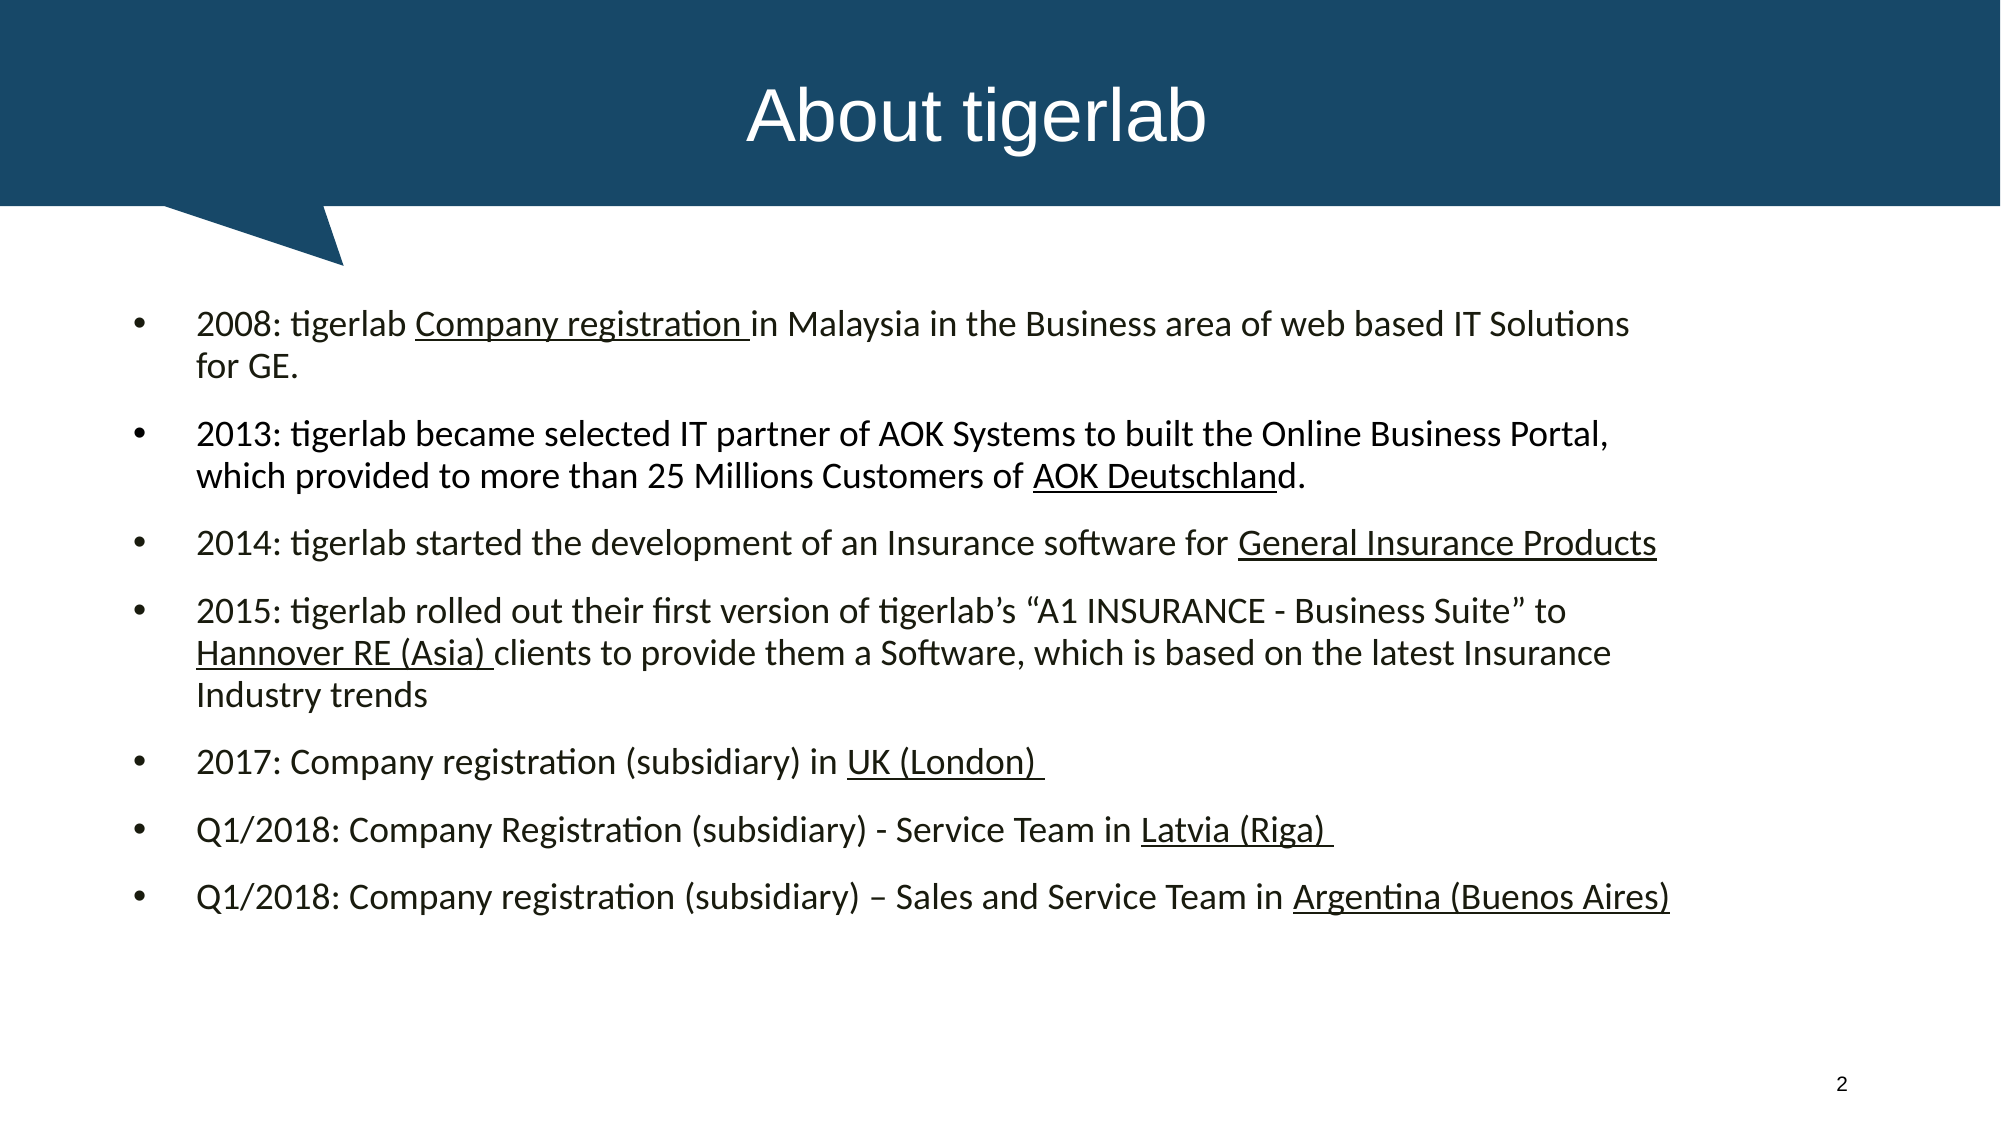

About tigerlab
2008: tigerlab Company registration in Malaysia in the Business area of web based IT Solutions for GE.
2013: tigerlab became selected IT partner of AOK Systems to built the Online Business Portal, which provided to more than 25 Millions Customers of AOK Deutschland.
2014: tigerlab started the development of an Insurance software for General Insurance Products
2015: tigerlab rolled out their first version of tigerlab’s “A1 INSURANCE - Business Suite” to Hannover RE (Asia) clients to provide them a Software, which is based on the latest Insurance Industry trends
2017: Company registration (subsidiary) in UK (London)
Q1/2018: Company Registration (subsidiary) - Service Team in Latvia (Riga)
Q1/2018: Company registration (subsidiary) – Sales and Service Team in Argentina (Buenos Aires)

2